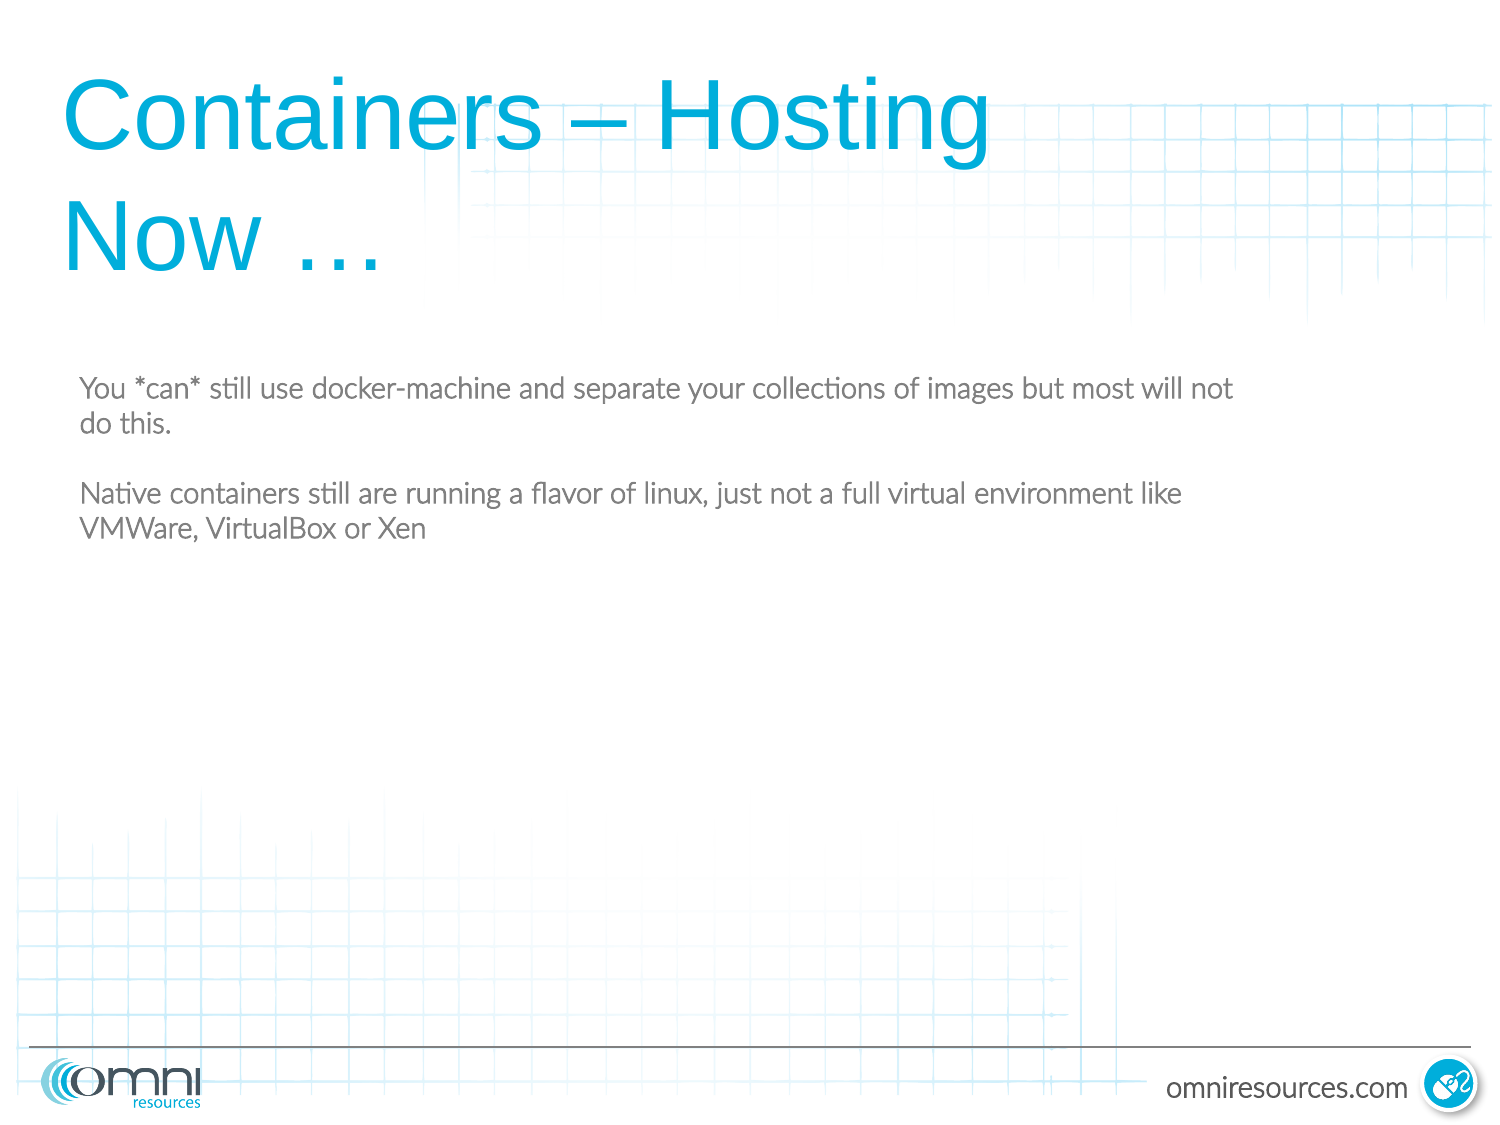

Containers – Hosting
Now …
You *can* still use docker-machine and separate your collections of images but most will not do this.

Native containers still are running a flavor of linux, just not a full virtual environment like VMWare, VirtualBox or Xen